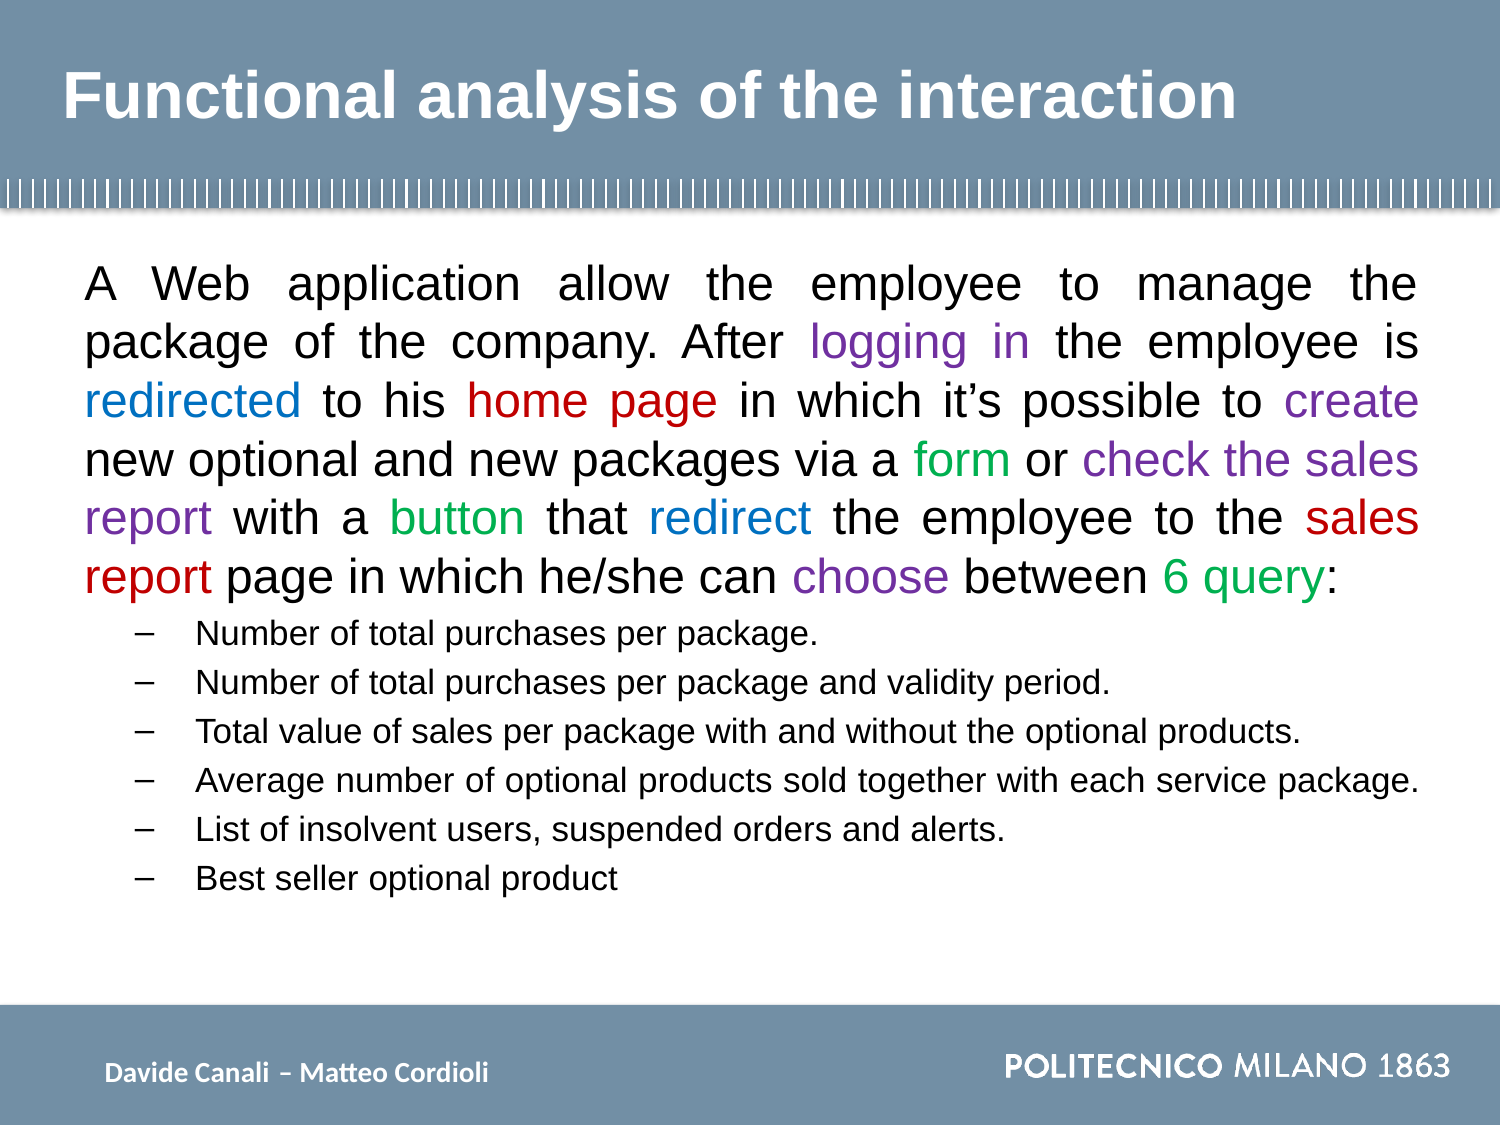

# Functional analysis of the interaction
A Web application allow the employee to manage the package of the company. After logging in the employee is redirected to his home page in which it’s possible to create new optional and new packages via a form or check the sales report with a button that redirect the employee to the sales report page in which he/she can choose between 6 query:
Number of total purchases per package.
Number of total purchases per package and validity period.
Total value of sales per package with and without the optional products.
Average number of optional products sold together with each service package.
List of insolvent users, suspended orders and alerts.
Best seller optional product
Davide Canali – Matteo Cordioli